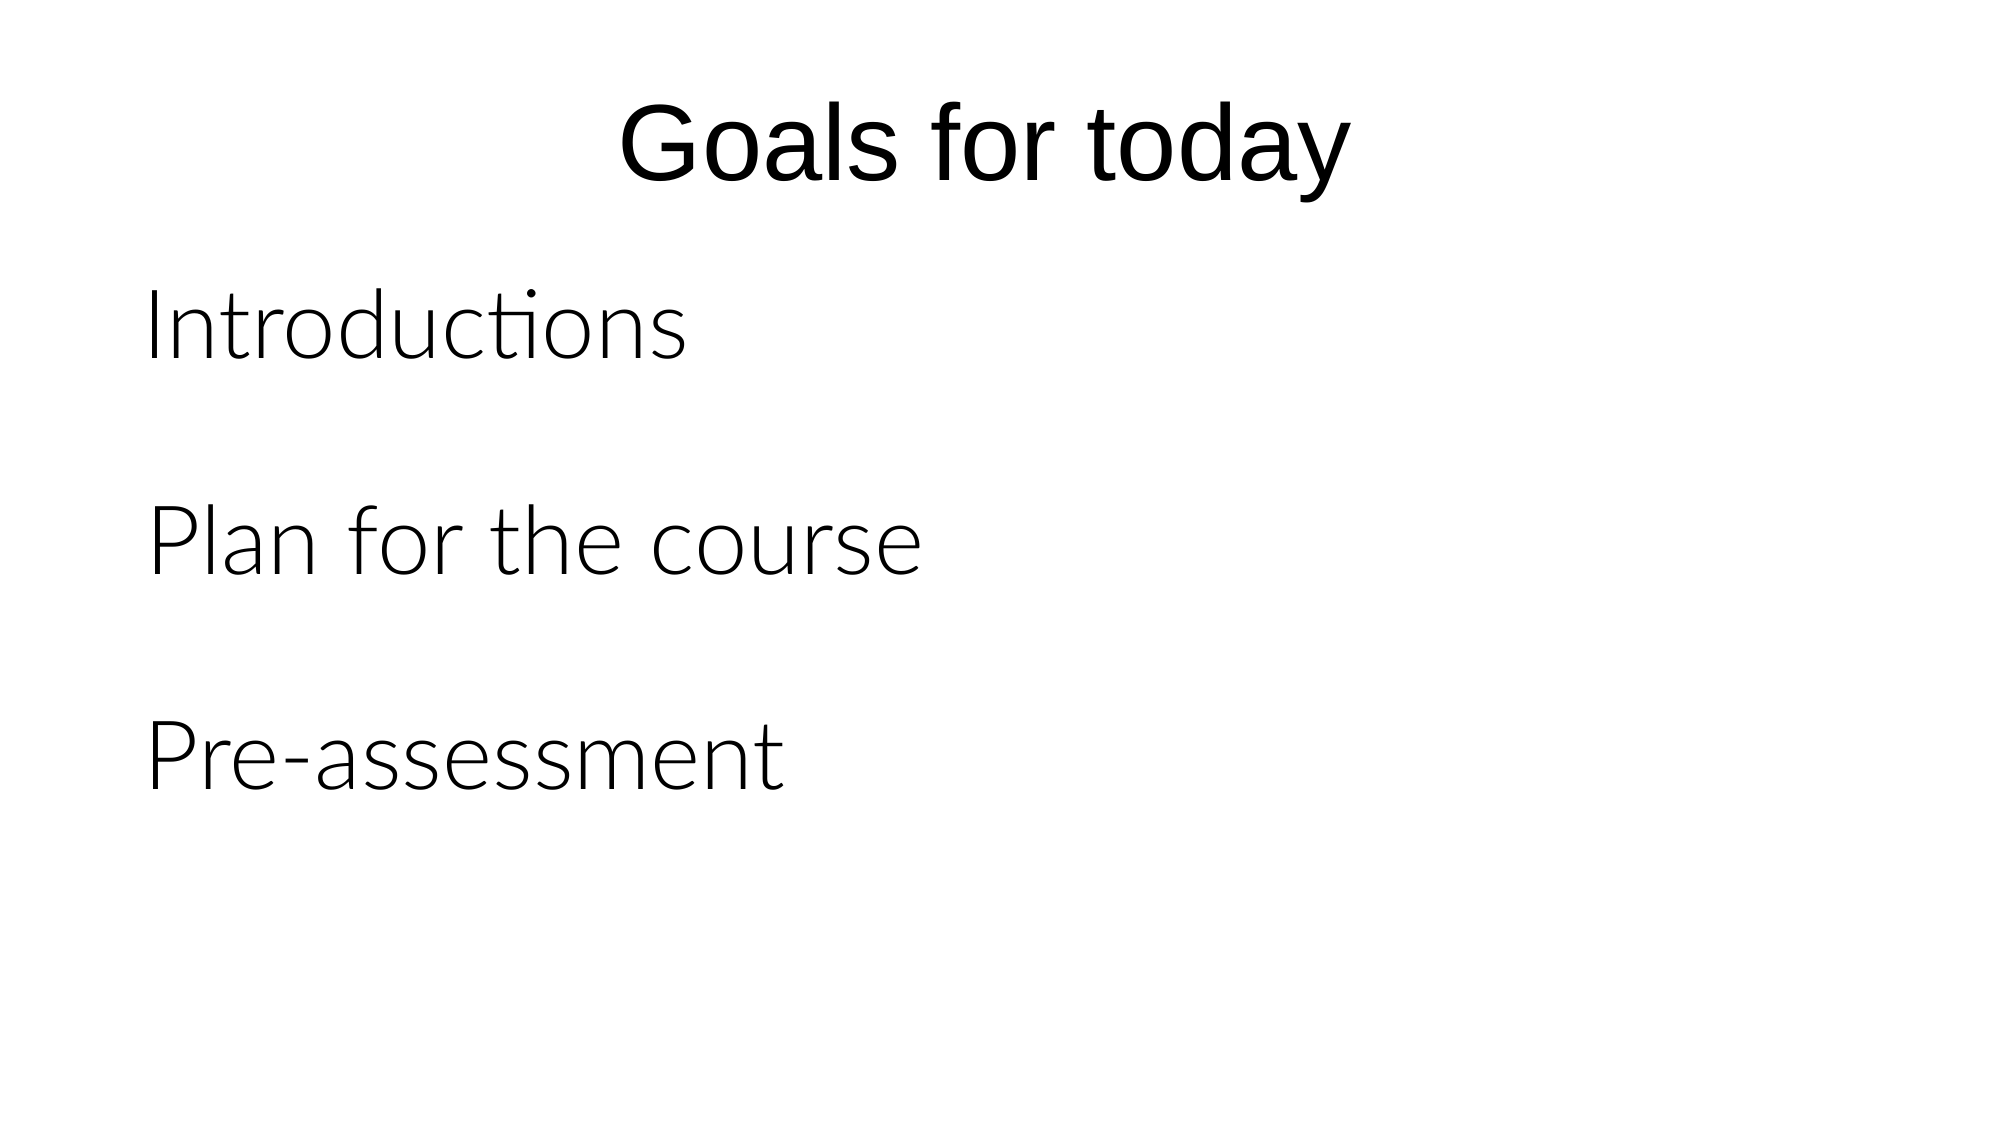

Goals for today
Introductions
Plan for the course
Pre-assessment